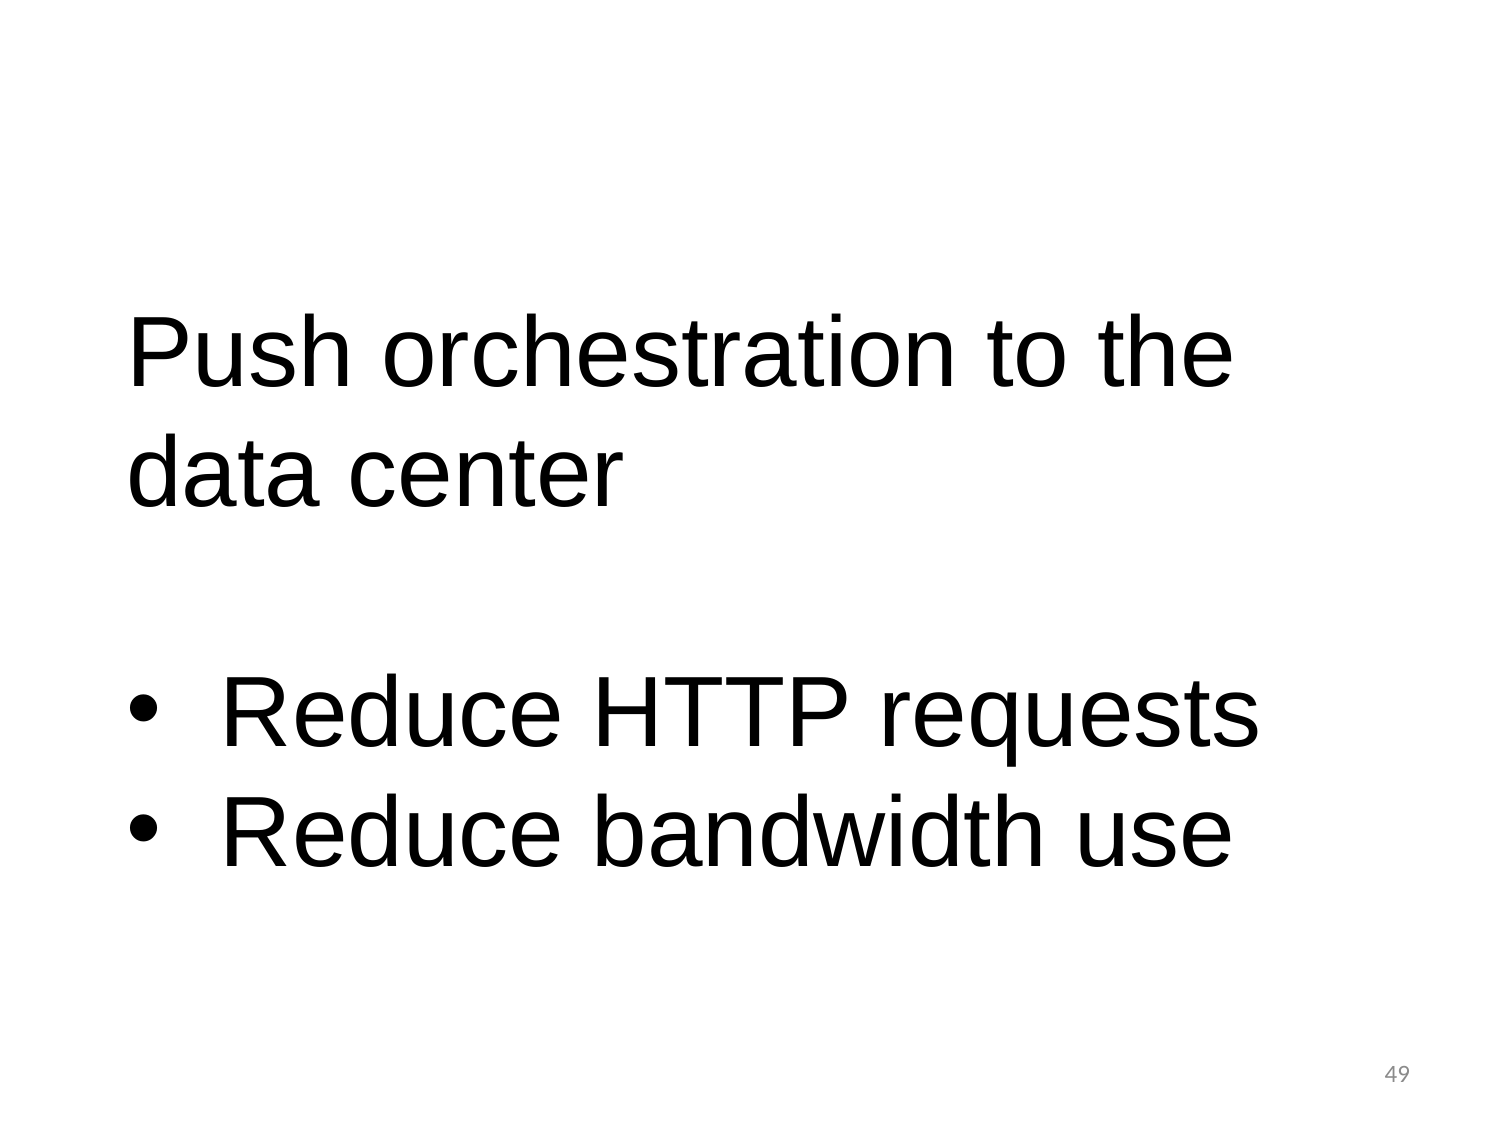

Push orchestration to the data center

Reduce HTTP requests
Reduce bandwidth use
49